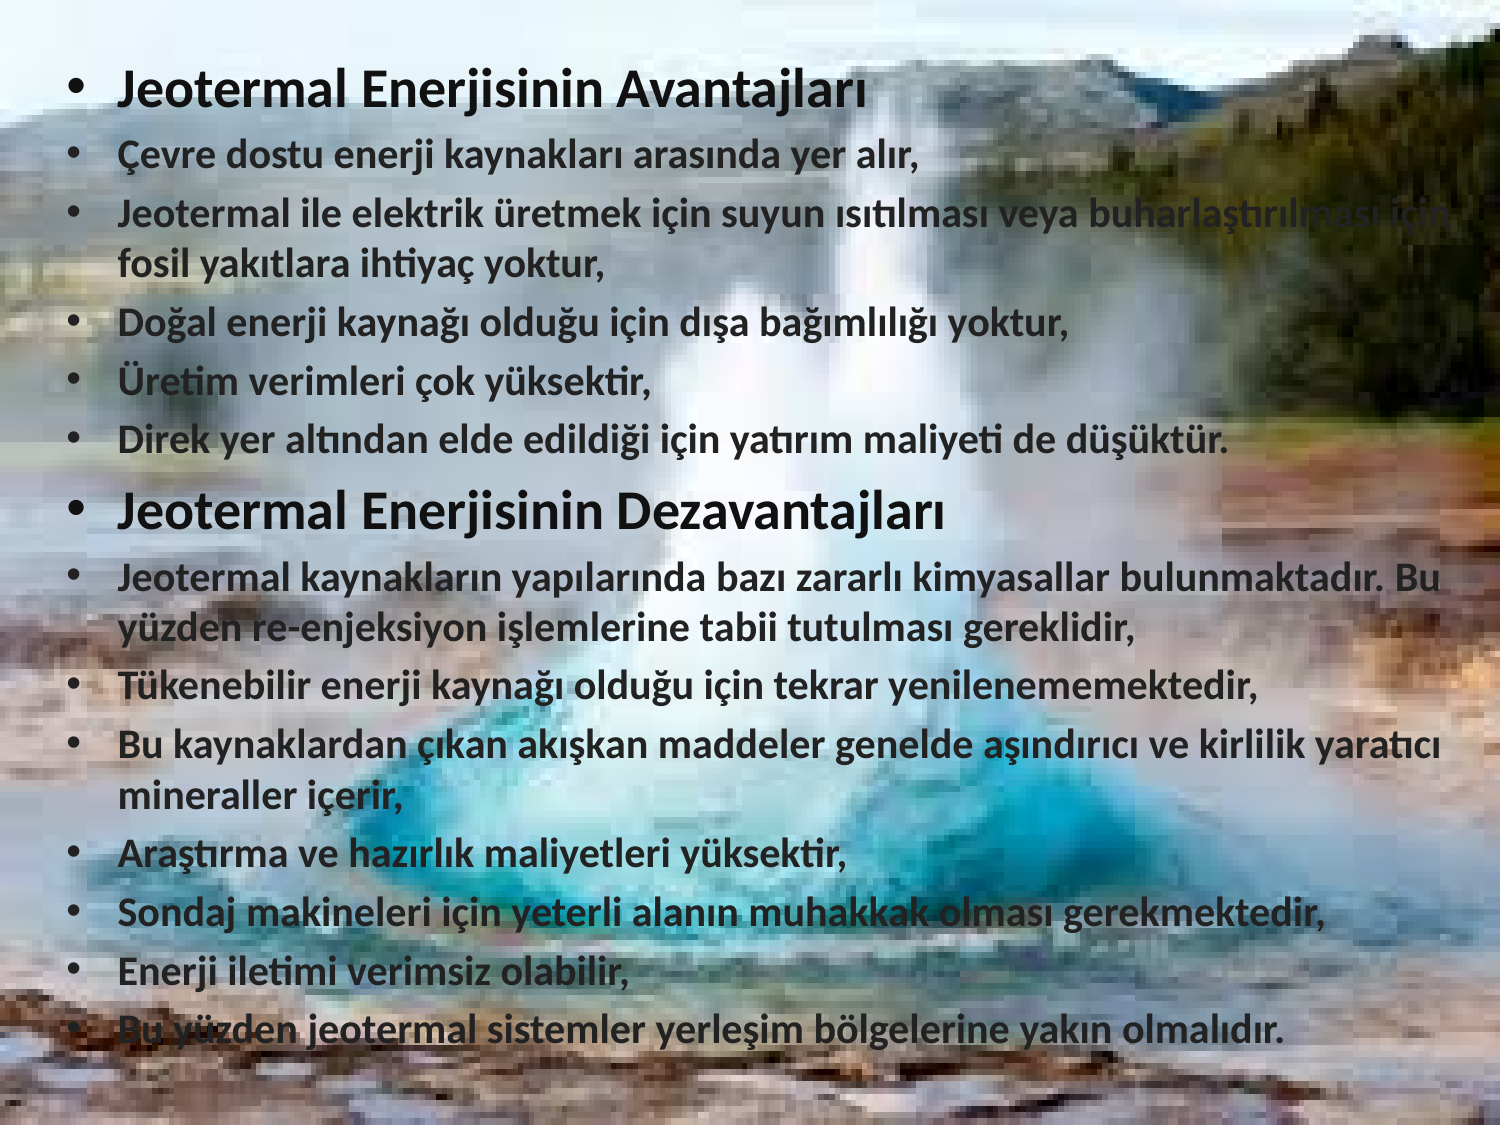

Jeotermal Enerjisinin Avantajları
Çevre dostu enerji kaynakları arasında yer alır,
Jeotermal ile elektrik üretmek için suyun ısıtılması veya buharlaştırılması için fosil yakıtlara ihtiyaç yoktur,
Doğal enerji kaynağı olduğu için dışa bağımlılığı yoktur,
Üretim verimleri çok yüksektir,
Direk yer altından elde edildiği için yatırım maliyeti de düşüktür.
Jeotermal Enerjisinin Dezavantajları
Jeotermal kaynakların yapılarında bazı zararlı kimyasallar bulunmaktadır. Bu yüzden re-enjeksiyon işlemlerine tabii tutulması gereklidir,
Tükenebilir enerji kaynağı olduğu için tekrar yenilenememektedir,
Bu kaynaklardan çıkan akışkan maddeler genelde aşındırıcı ve kirlilik yaratıcı mineraller içerir,
Araştırma ve hazırlık maliyetleri yüksektir,
Sondaj makineleri için yeterli alanın muhakkak olması gerekmektedir,
Enerji iletimi verimsiz olabilir,
Bu yüzden jeotermal sistemler yerleşim bölgelerine yakın olmalıdır.